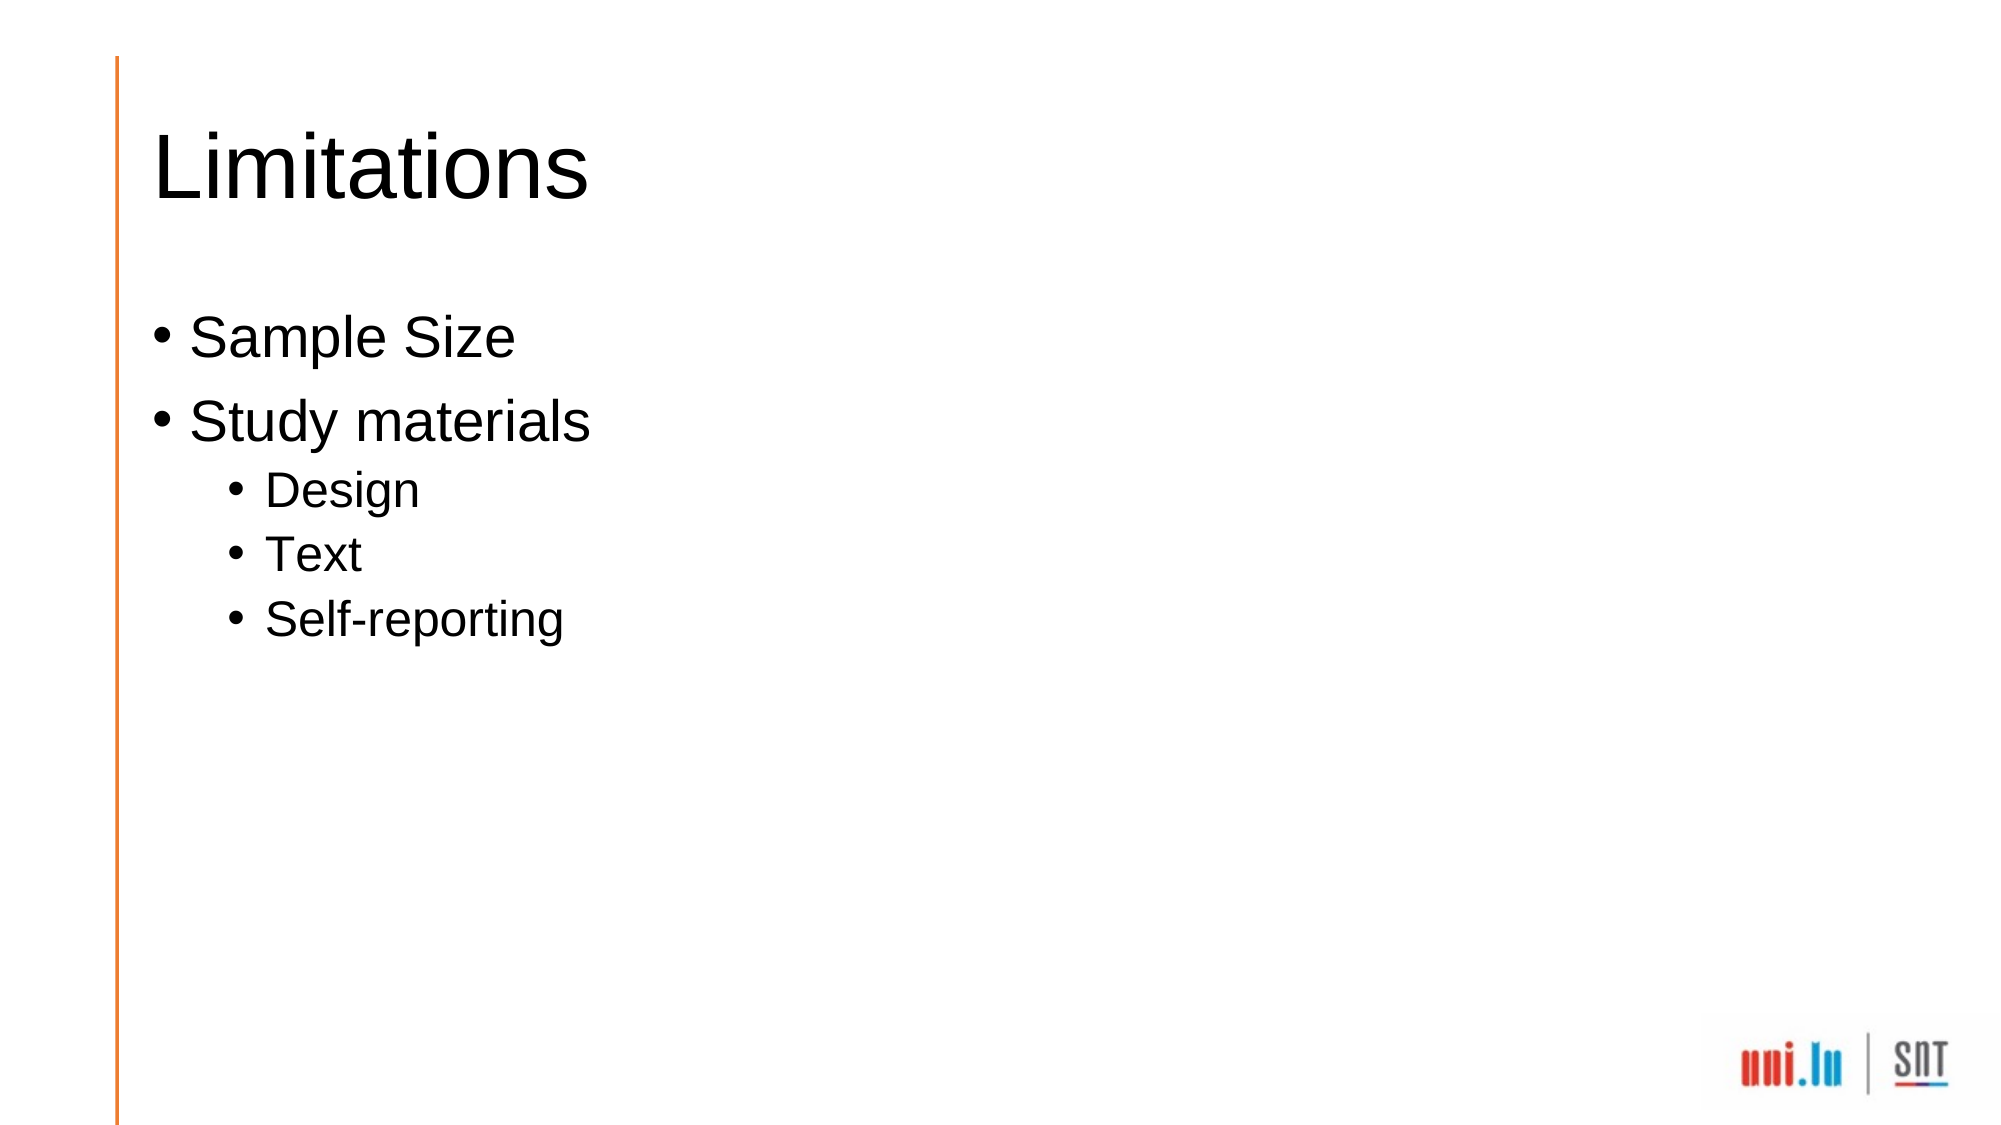

# Limitations
Sample Size
Study materials
Design
Text
Self-reporting